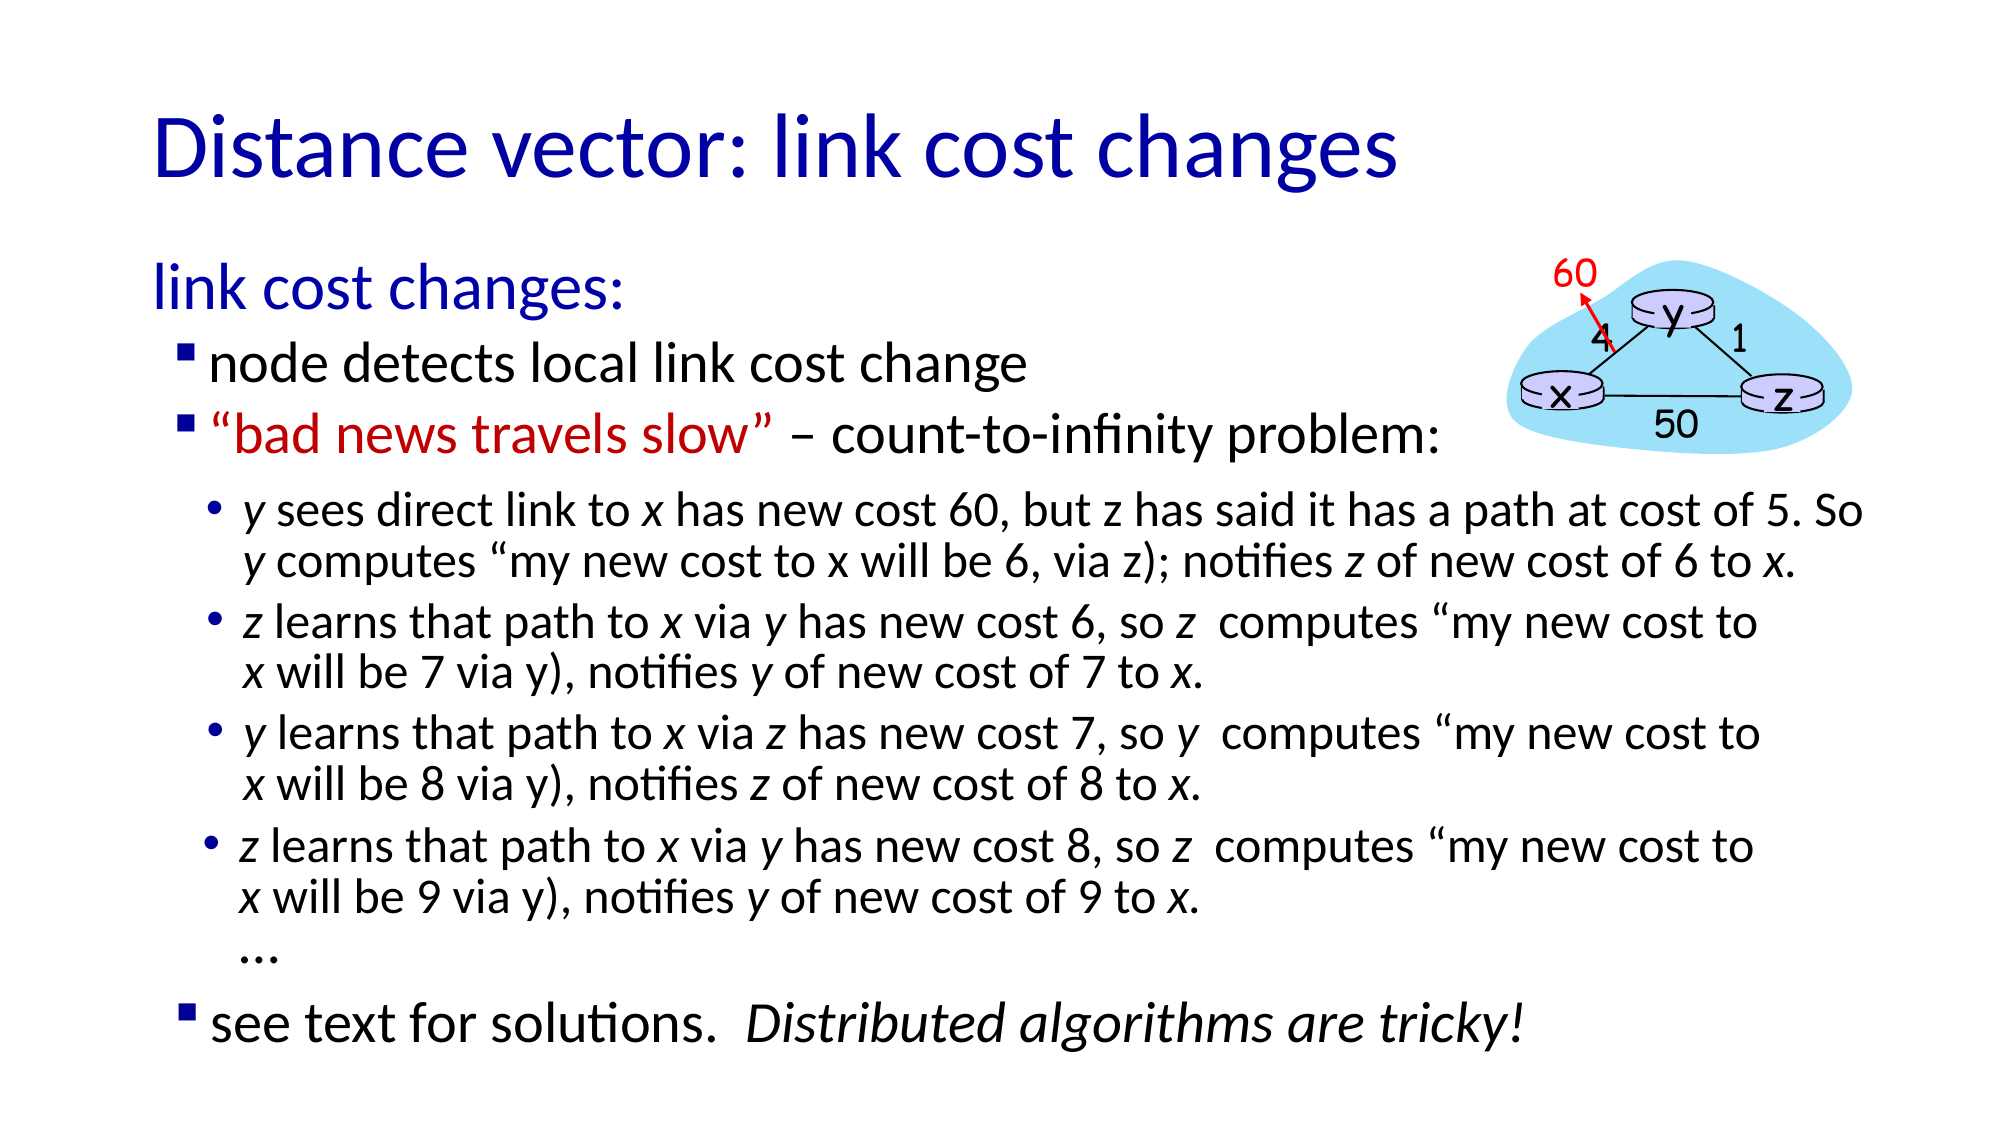

# Distance vector: link cost changes
60

y

4
1

x

z

50

link cost changes:
node detects local link cost change
“bad news travels slow” – count-to-infinity problem:
y sees direct link to x has new cost 60, but z has said it has a path at cost of 5. So y computes “my new cost to x will be 6, via z); notifies z of new cost of 6 to x.
z learns that path to x via y has new cost 6, so z  computes “my new cost to x will be 7 via y), notifies y of new cost of 7 to x.
y learns that path to x via z has new cost 7, so y  computes “my new cost to x will be 8 via y), notifies z of new cost of 8 to x.
z learns that path to x via y has new cost 8, so z  computes “my new cost to x will be 9 via y), notifies y of new cost of 9 to x.
…
see text for solutions.  Distributed algorithms are tricky!